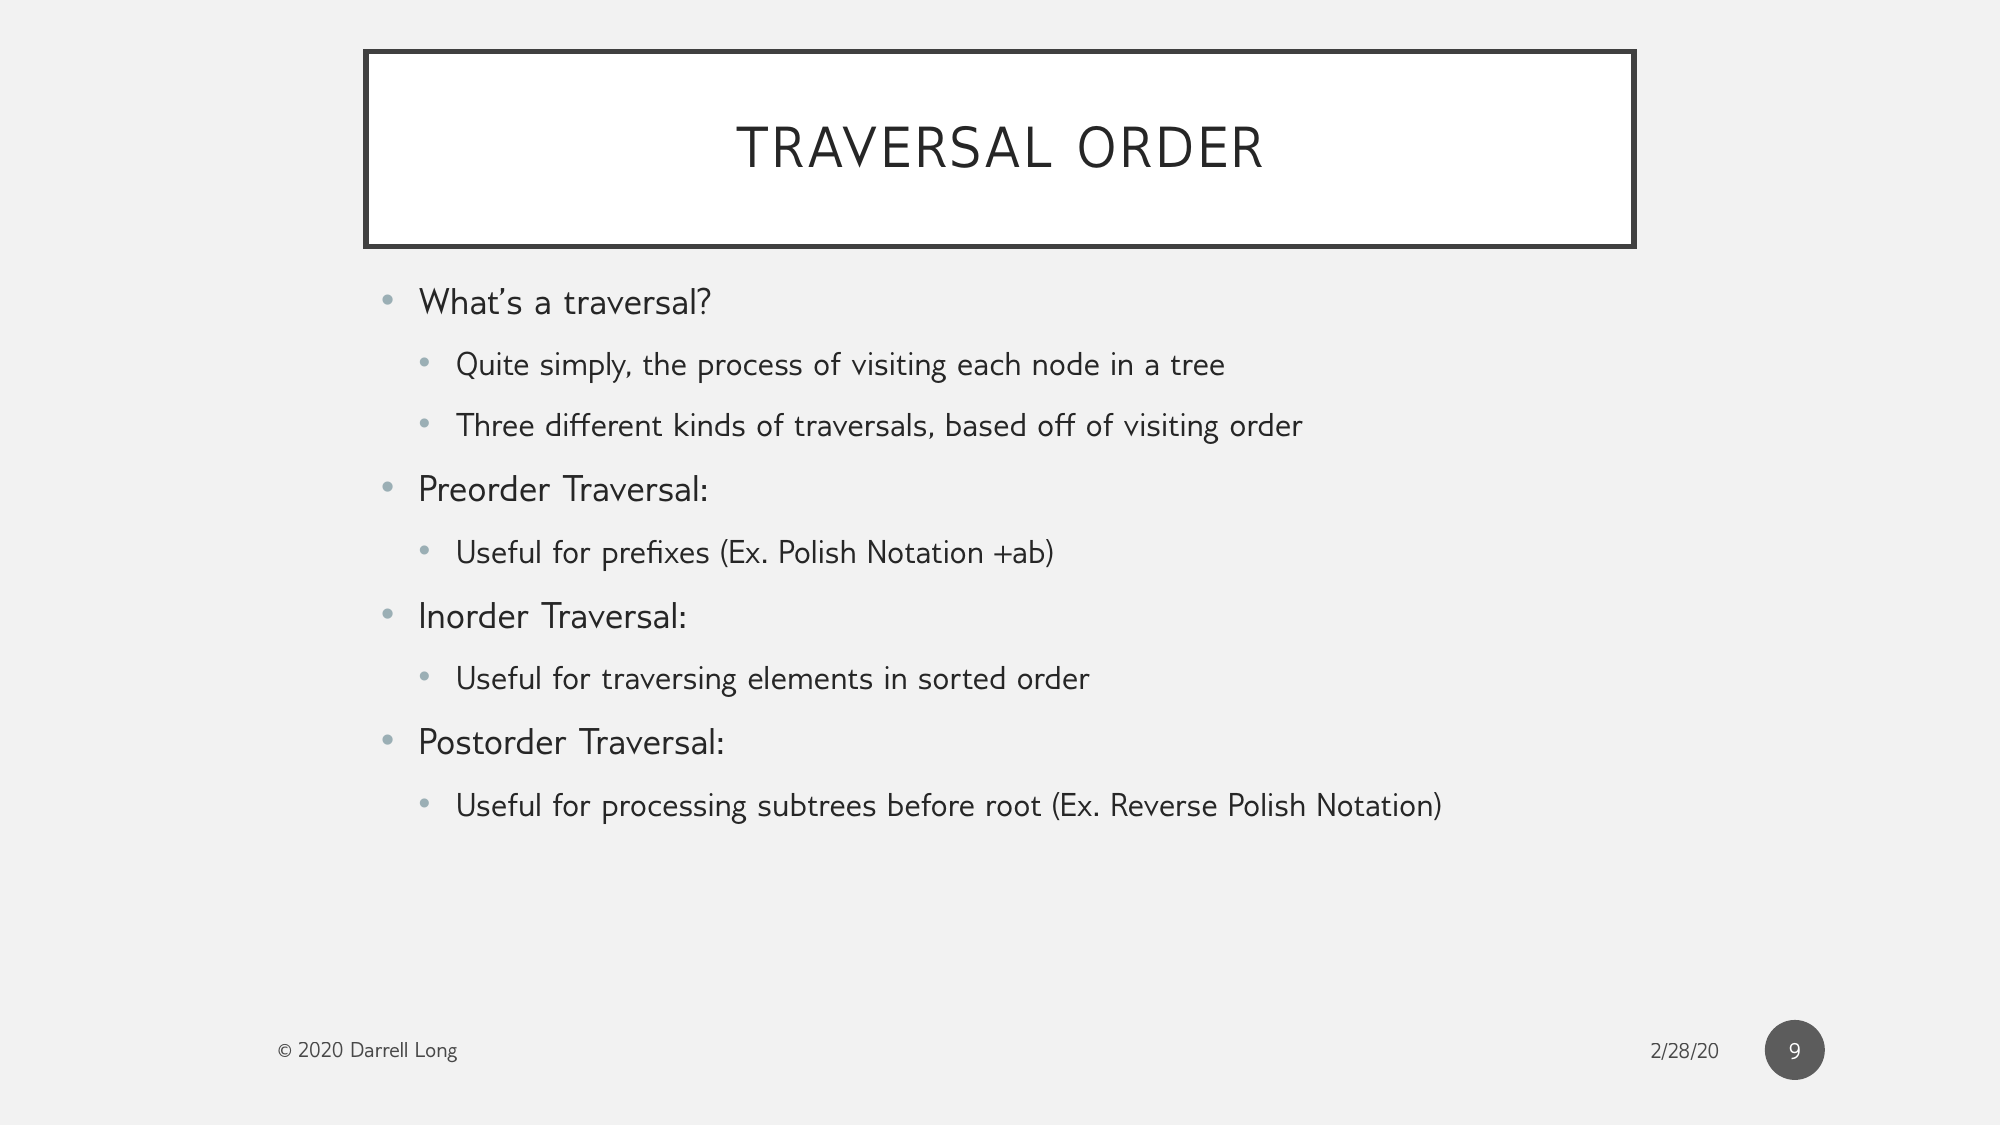

# Traversal order
What’s a traversal?
Quite simply, the process of visiting each node in a tree
Three different kinds of traversals, based off of visiting order
Preorder Traversal:
Useful for prefixes (Ex. Polish Notation +ab)
Inorder Traversal:
Useful for traversing elements in sorted order
Postorder Traversal:
Useful for processing subtrees before root (Ex. Reverse Polish Notation)
9
© 2020 Darrell Long
2/28/20